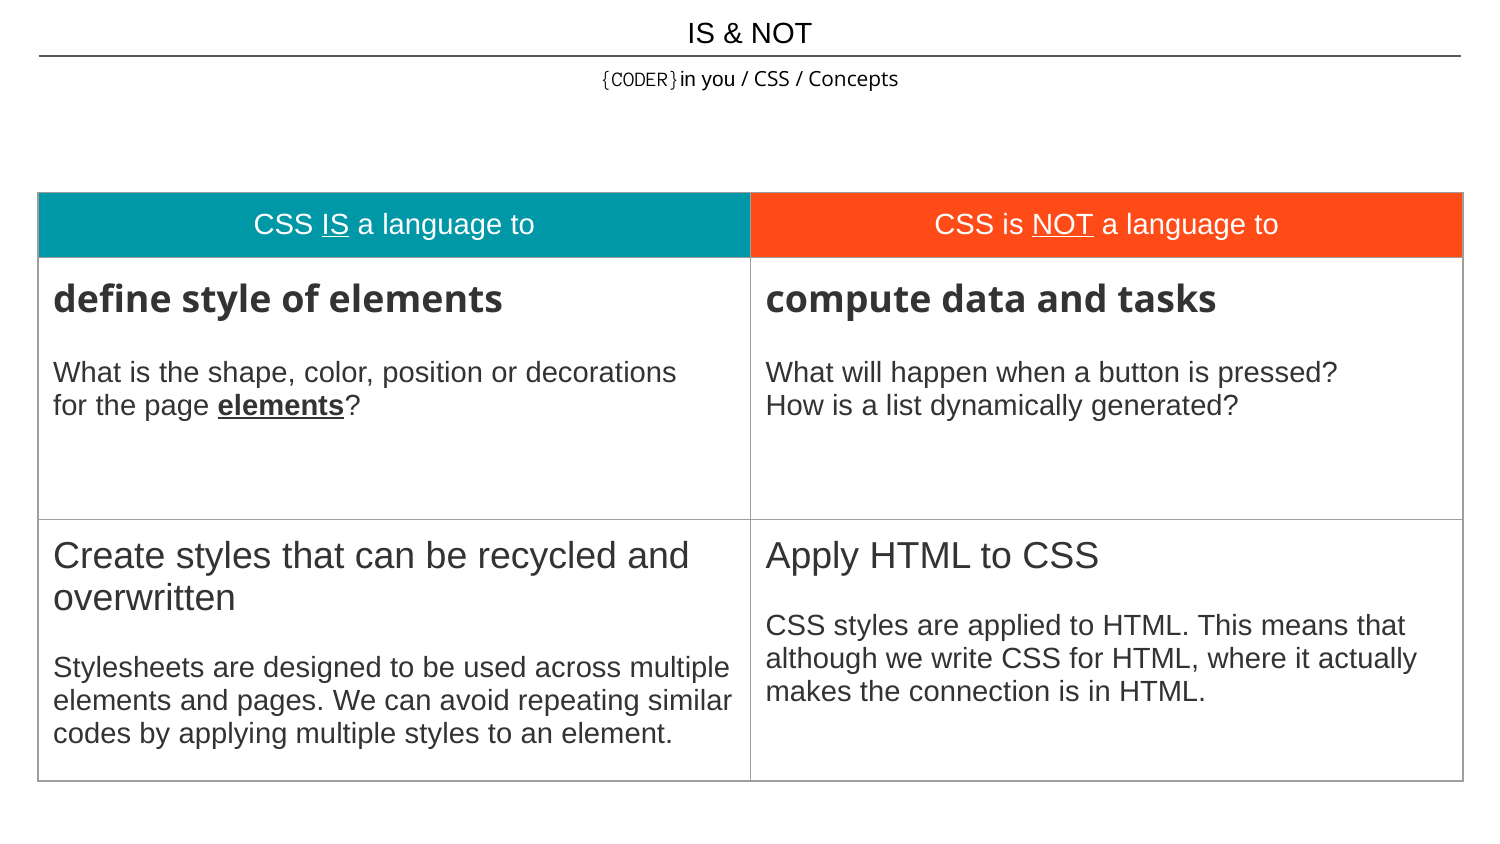

IS & NOT
{CODER}in you / CSS / Concepts
| CSS IS a language to | CSS is NOT a language to |
| --- | --- |
| define style of elements What is the shape, color, position or decorations for the page elements? | compute data and tasks What will happen when a button is pressed? How is a list dynamically generated? |
| Create styles that can be recycled and overwritten Stylesheets are designed to be used across multiple elements and pages. We can avoid repeating similar codes by applying multiple styles to an element. | Apply HTML to CSS CSS styles are applied to HTML. This means that although we write CSS for HTML, where it actually makes the connection is in HTML. |